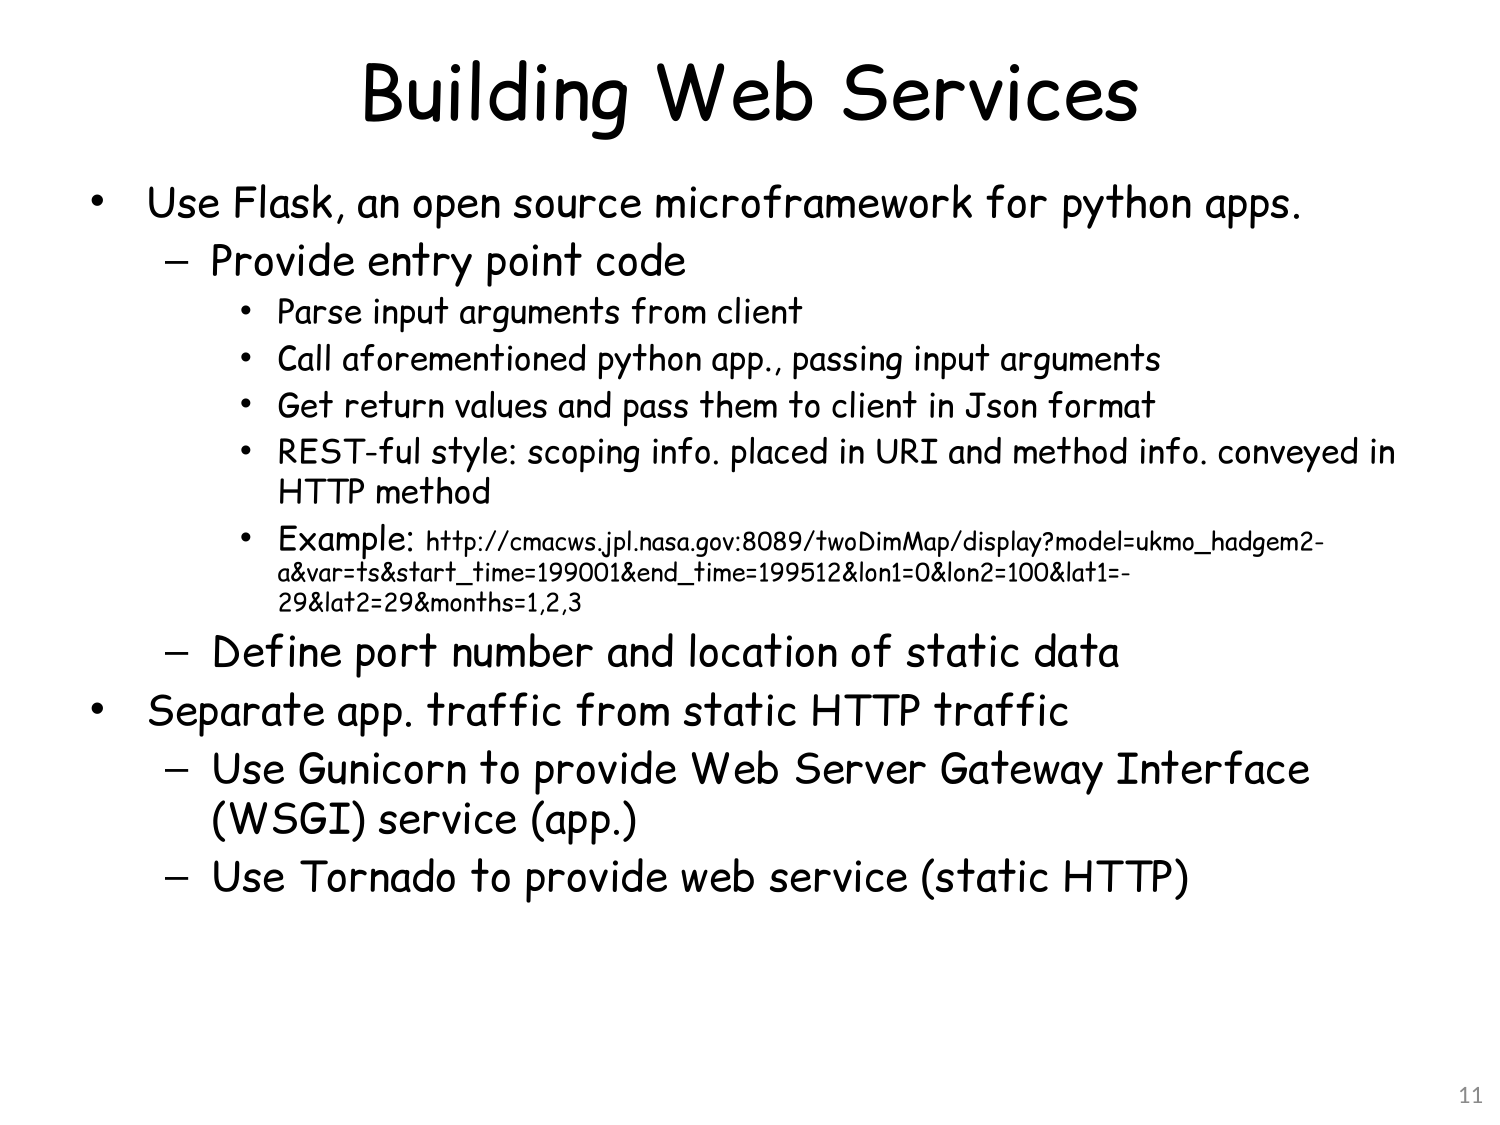

# Building Web Services
Use Flask, an open source microframework for python apps.
Provide entry point code
Parse input arguments from client
Call aforementioned python app., passing input arguments
Get return values and pass them to client in Json format
REST-ful style: scoping info. placed in URI and method info. conveyed in HTTP method
Example: http://cmacws.jpl.nasa.gov:8089/twoDimMap/display?model=ukmo_hadgem2-a&var=ts&start_time=199001&end_time=199512&lon1=0&lon2=100&lat1=-29&lat2=29&months=1,2,3
Define port number and location of static data
Separate app. traffic from static HTTP traffic
Use Gunicorn to provide Web Server Gateway Interface (WSGI) service (app.)
Use Tornado to provide web service (static HTTP)
11